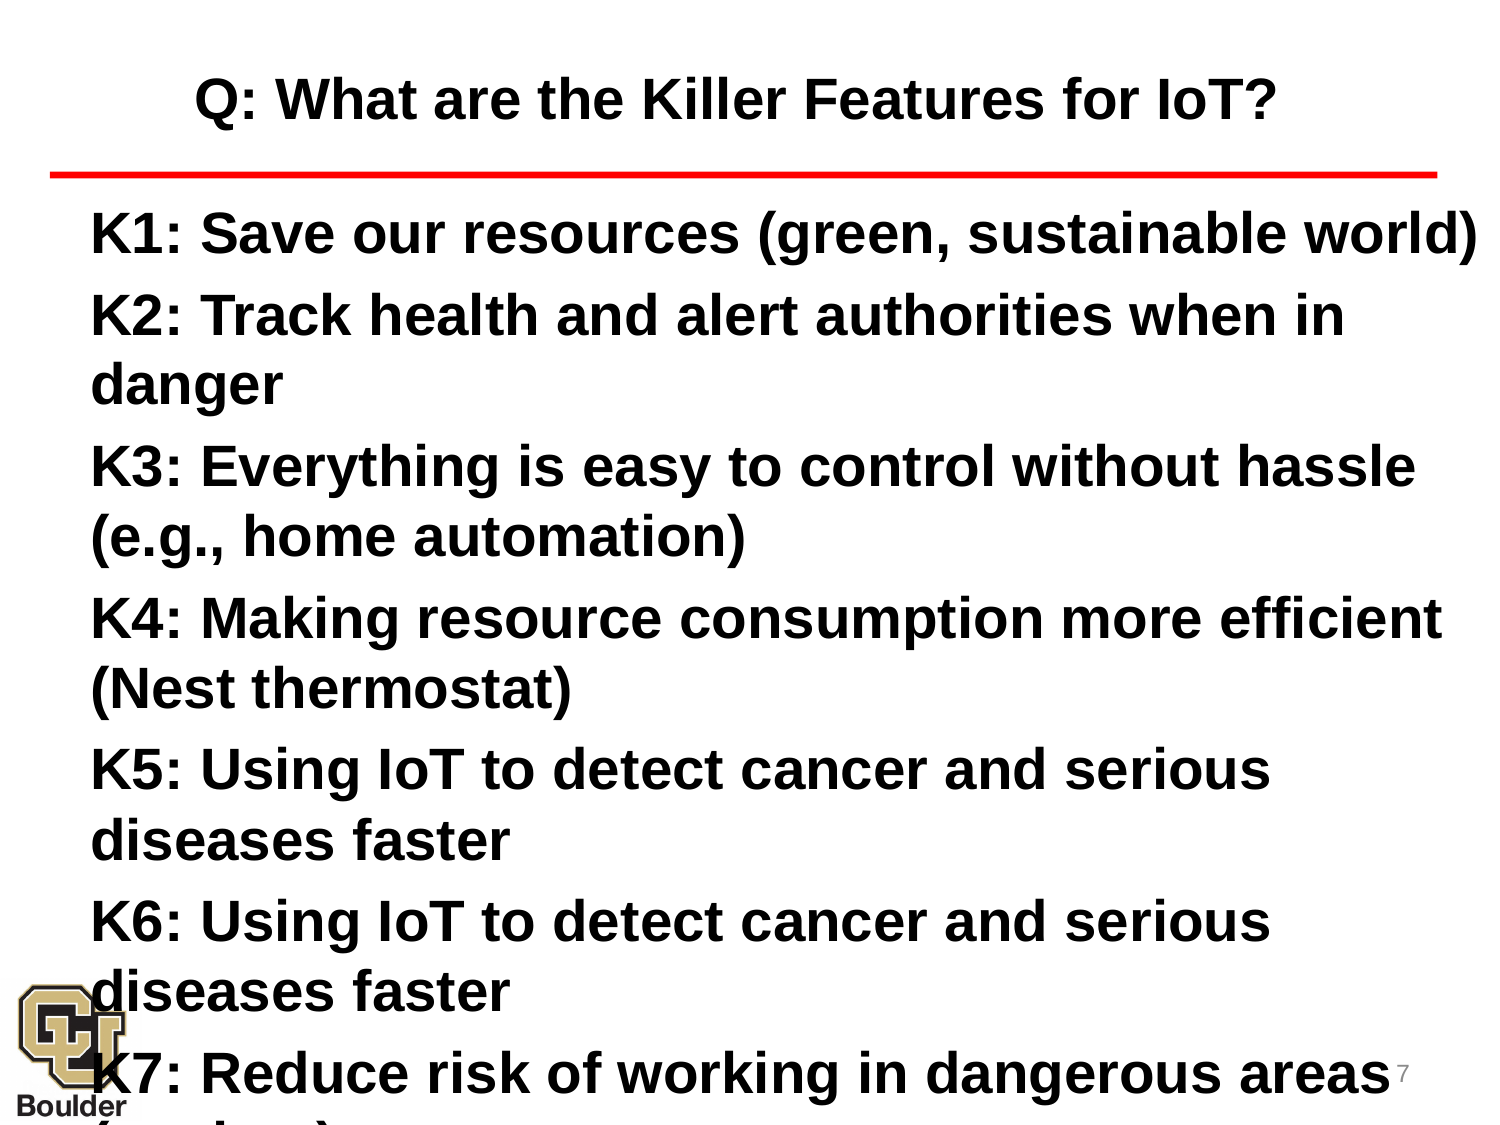

# Q: What are the Killer Features for IoT?
K1: Save our resources (green, sustainable world)
K2: Track health and alert authorities when in danger
K3: Everything is easy to control without hassle (e.g., home automation)
K4: Making resource consumption more efficient (Nest thermostat)
K5: Using IoT to detect cancer and serious diseases faster
K6: Using IoT to detect cancer and serious diseases faster
K7: Reduce risk of working in dangerous areas (nuclear)

7